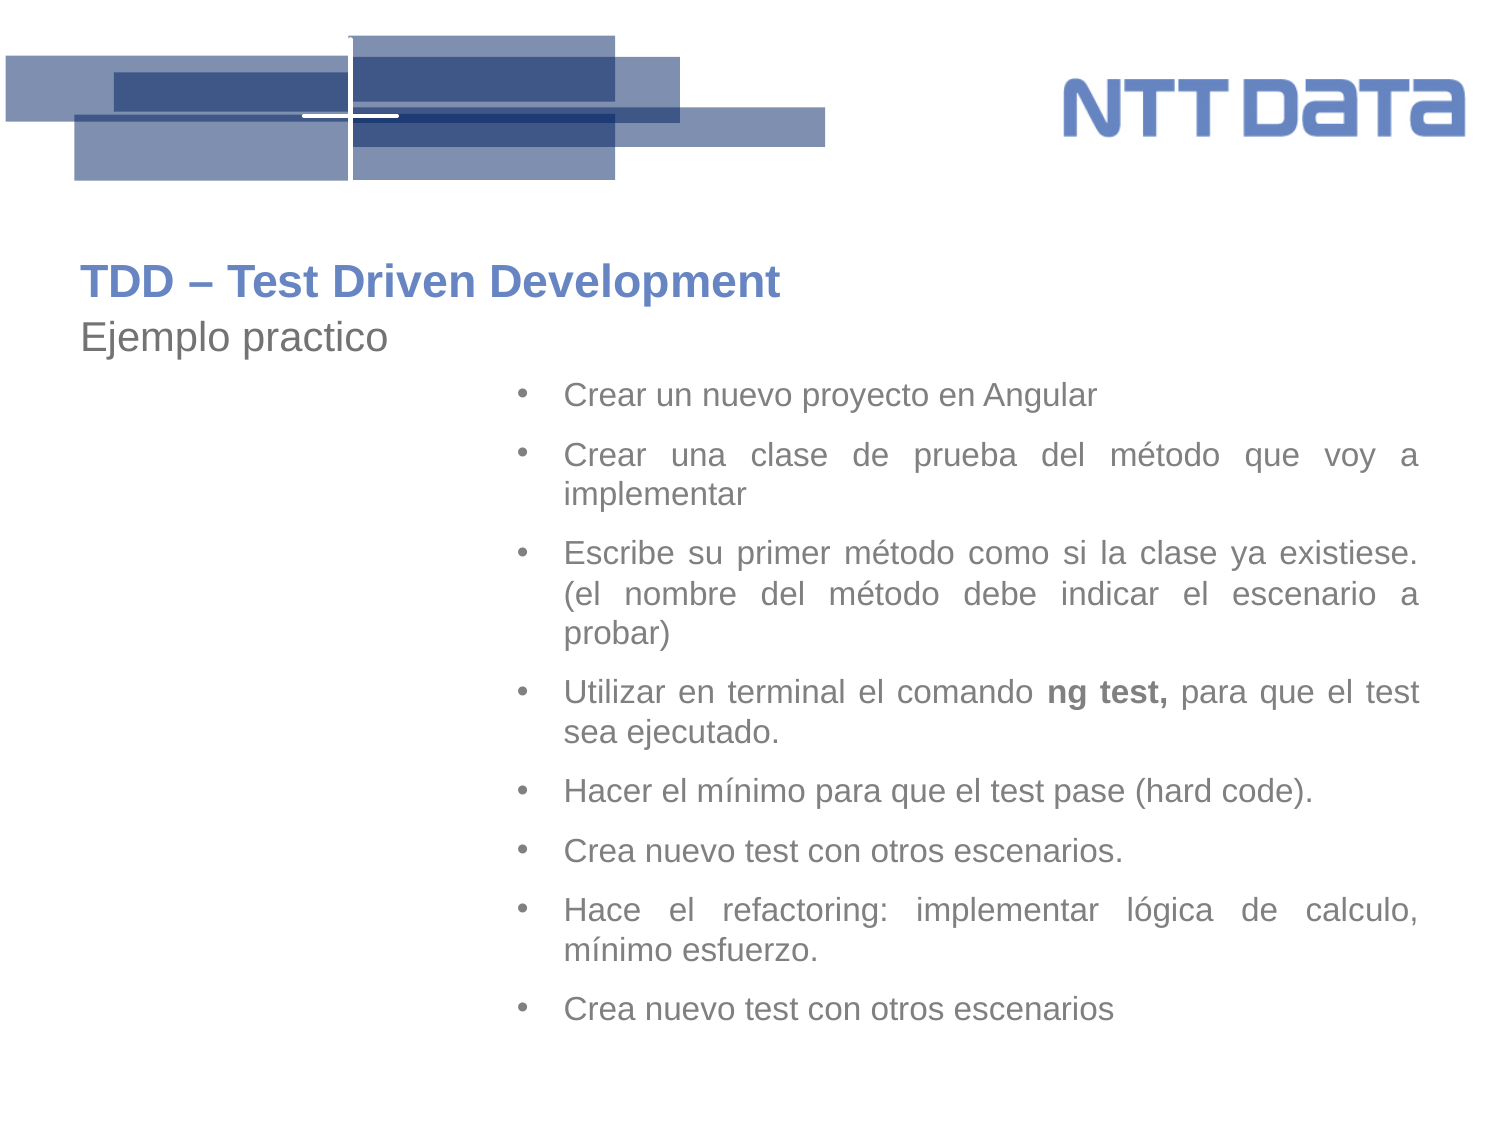

# TDD – Test Driven Development
Ejemplo practico
Crear un nuevo proyecto en Angular
Crear una clase de prueba del método que voy a implementar
Escribe su primer método como si la clase ya existiese. (el nombre del método debe indicar el escenario a probar)
Utilizar en terminal el comando ng test, para que el test sea ejecutado.
Hacer el mínimo para que el test pase (hard code).
Crea nuevo test con otros escenarios.
Hace el refactoring: implementar lógica de calculo, mínimo esfuerzo.
Crea nuevo test con otros escenarios